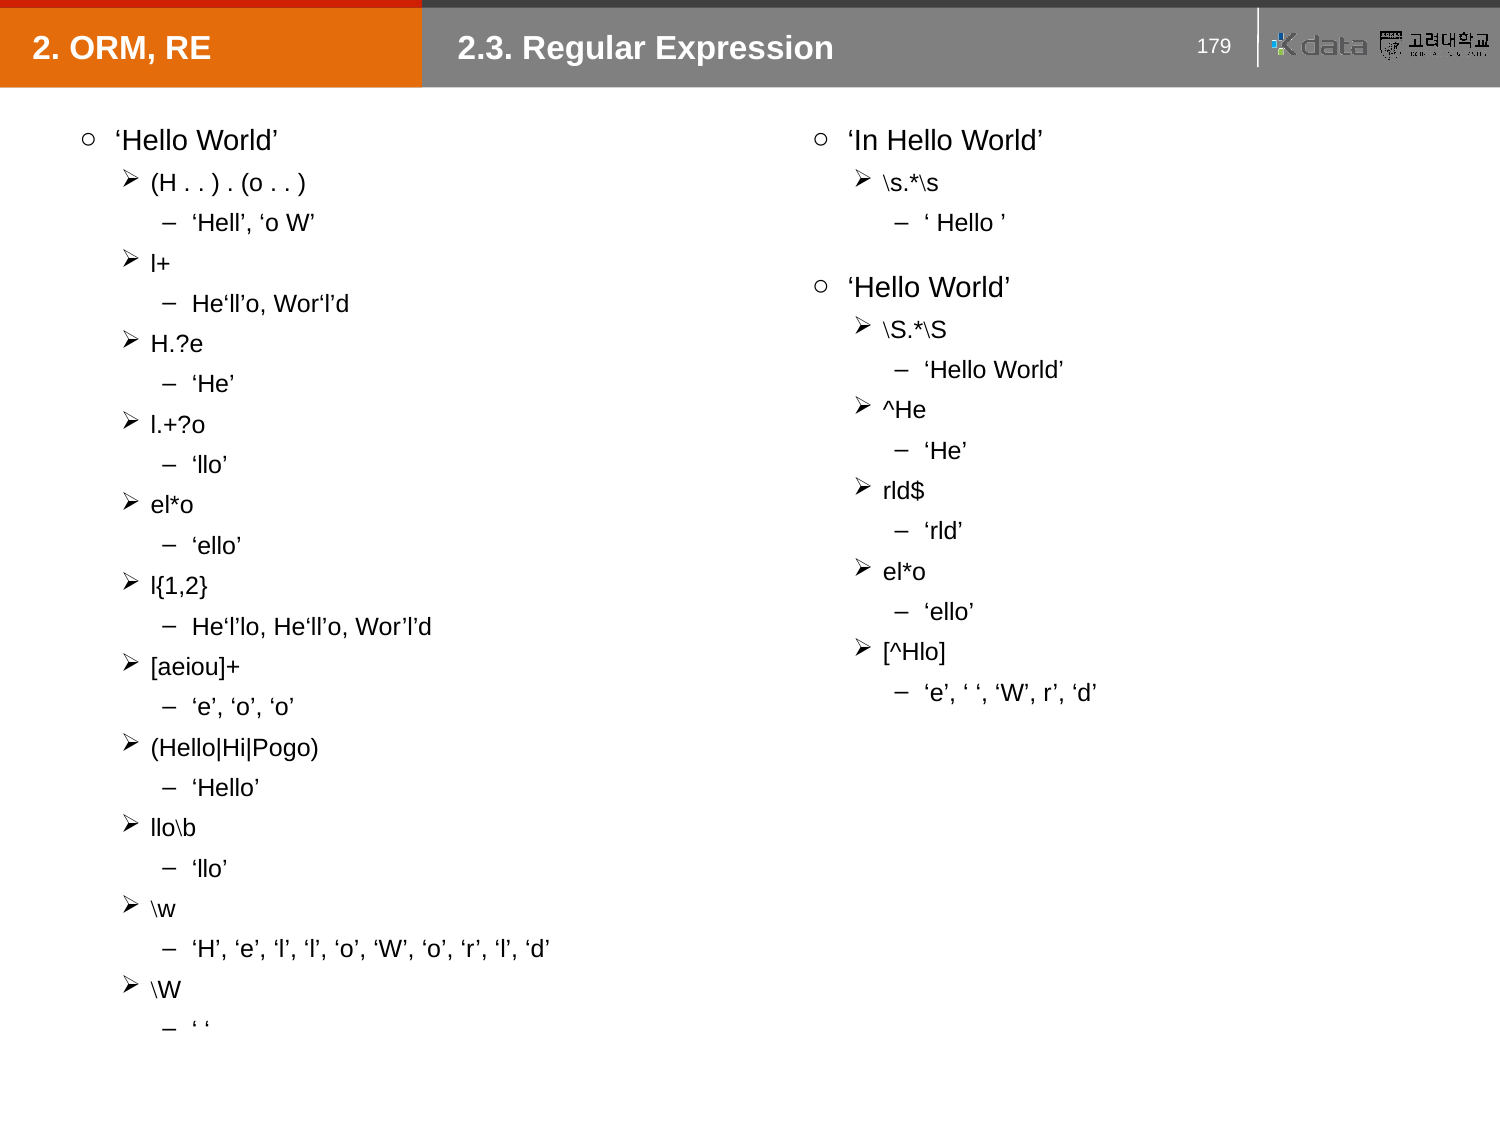

2. ORM, RE
2.3. Regular Expression
‘Hello World’
(H . . ) . (o . . )
‘Hell’, ‘o W’
l+
He‘ll’o, Wor‘l’d
H.?e
‘He’
l.+?o
‘llo’
el*o
‘ello’
l{1,2}
He‘l’lo, He‘ll’o, Wor’l’d
[aeiou]+
‘e’, ‘o’, ‘o’
(Hello|Hi|Pogo)
‘Hello’
llo\b
‘llo’
\w
‘H’, ‘e’, ‘l’, ‘l’, ‘o’, ‘W’, ‘o’, ‘r’, ‘l’, ‘d’
\W
‘ ‘
‘In Hello World’
\s.*\s
‘ Hello ’
‘Hello World’
\S.*\S
‘Hello World’
^He
‘He’
rld$
‘rld’
el*o
‘ello’
[^Hlo]
‘e’, ‘ ‘, ‘W’, r’, ‘d’